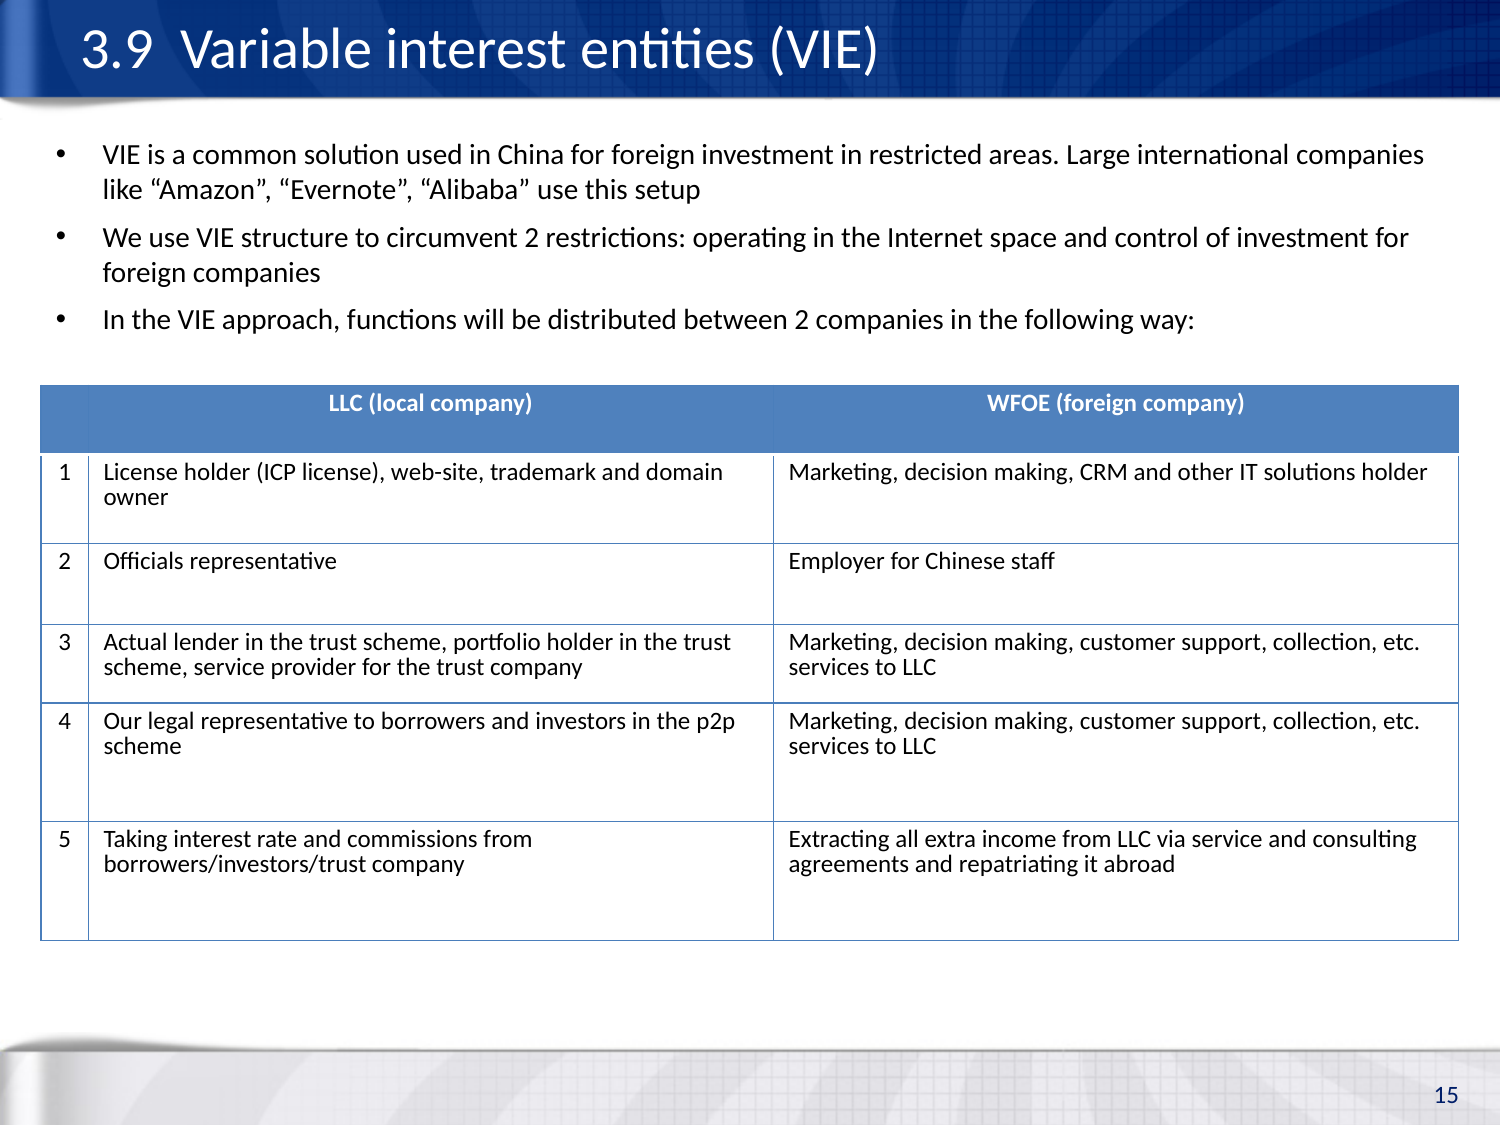

3.9  Variable interest entities (VIE)
VIE is a common solution used in China for foreign investment in restricted areas. Large international companies like “Amazon”, “Evernote”, “Alibaba” use this setup
We use VIE structure to circumvent 2 restrictions: operating in the Internet space and control of investment for foreign companies
In the VIE approach, functions will be distributed between 2 companies in the following way:
|  | LLC (local company) | WFOE (foreign company) |
| --- | --- | --- |
| 1 | License holder (ICP license), web-site, trademark and domain owner | Marketing, decision making, CRM and other IT solutions holder |
| 2 | Officials representative | Employer for Chinese staff |
| 3 | Actual lender in the trust scheme, portfolio holder in the trust scheme, service provider for the trust company | Marketing, decision making, customer support, collection, etc. services to LLC |
| 4 | Our legal representative to borrowers and investors in the p2p scheme | Marketing, decision making, customer support, collection, etc. services to LLC |
| 5 | Taking interest rate and commissions from borrowers/investors/trust company | Extracting all extra income from LLC via service and consulting agreements and repatriating it abroad |
15